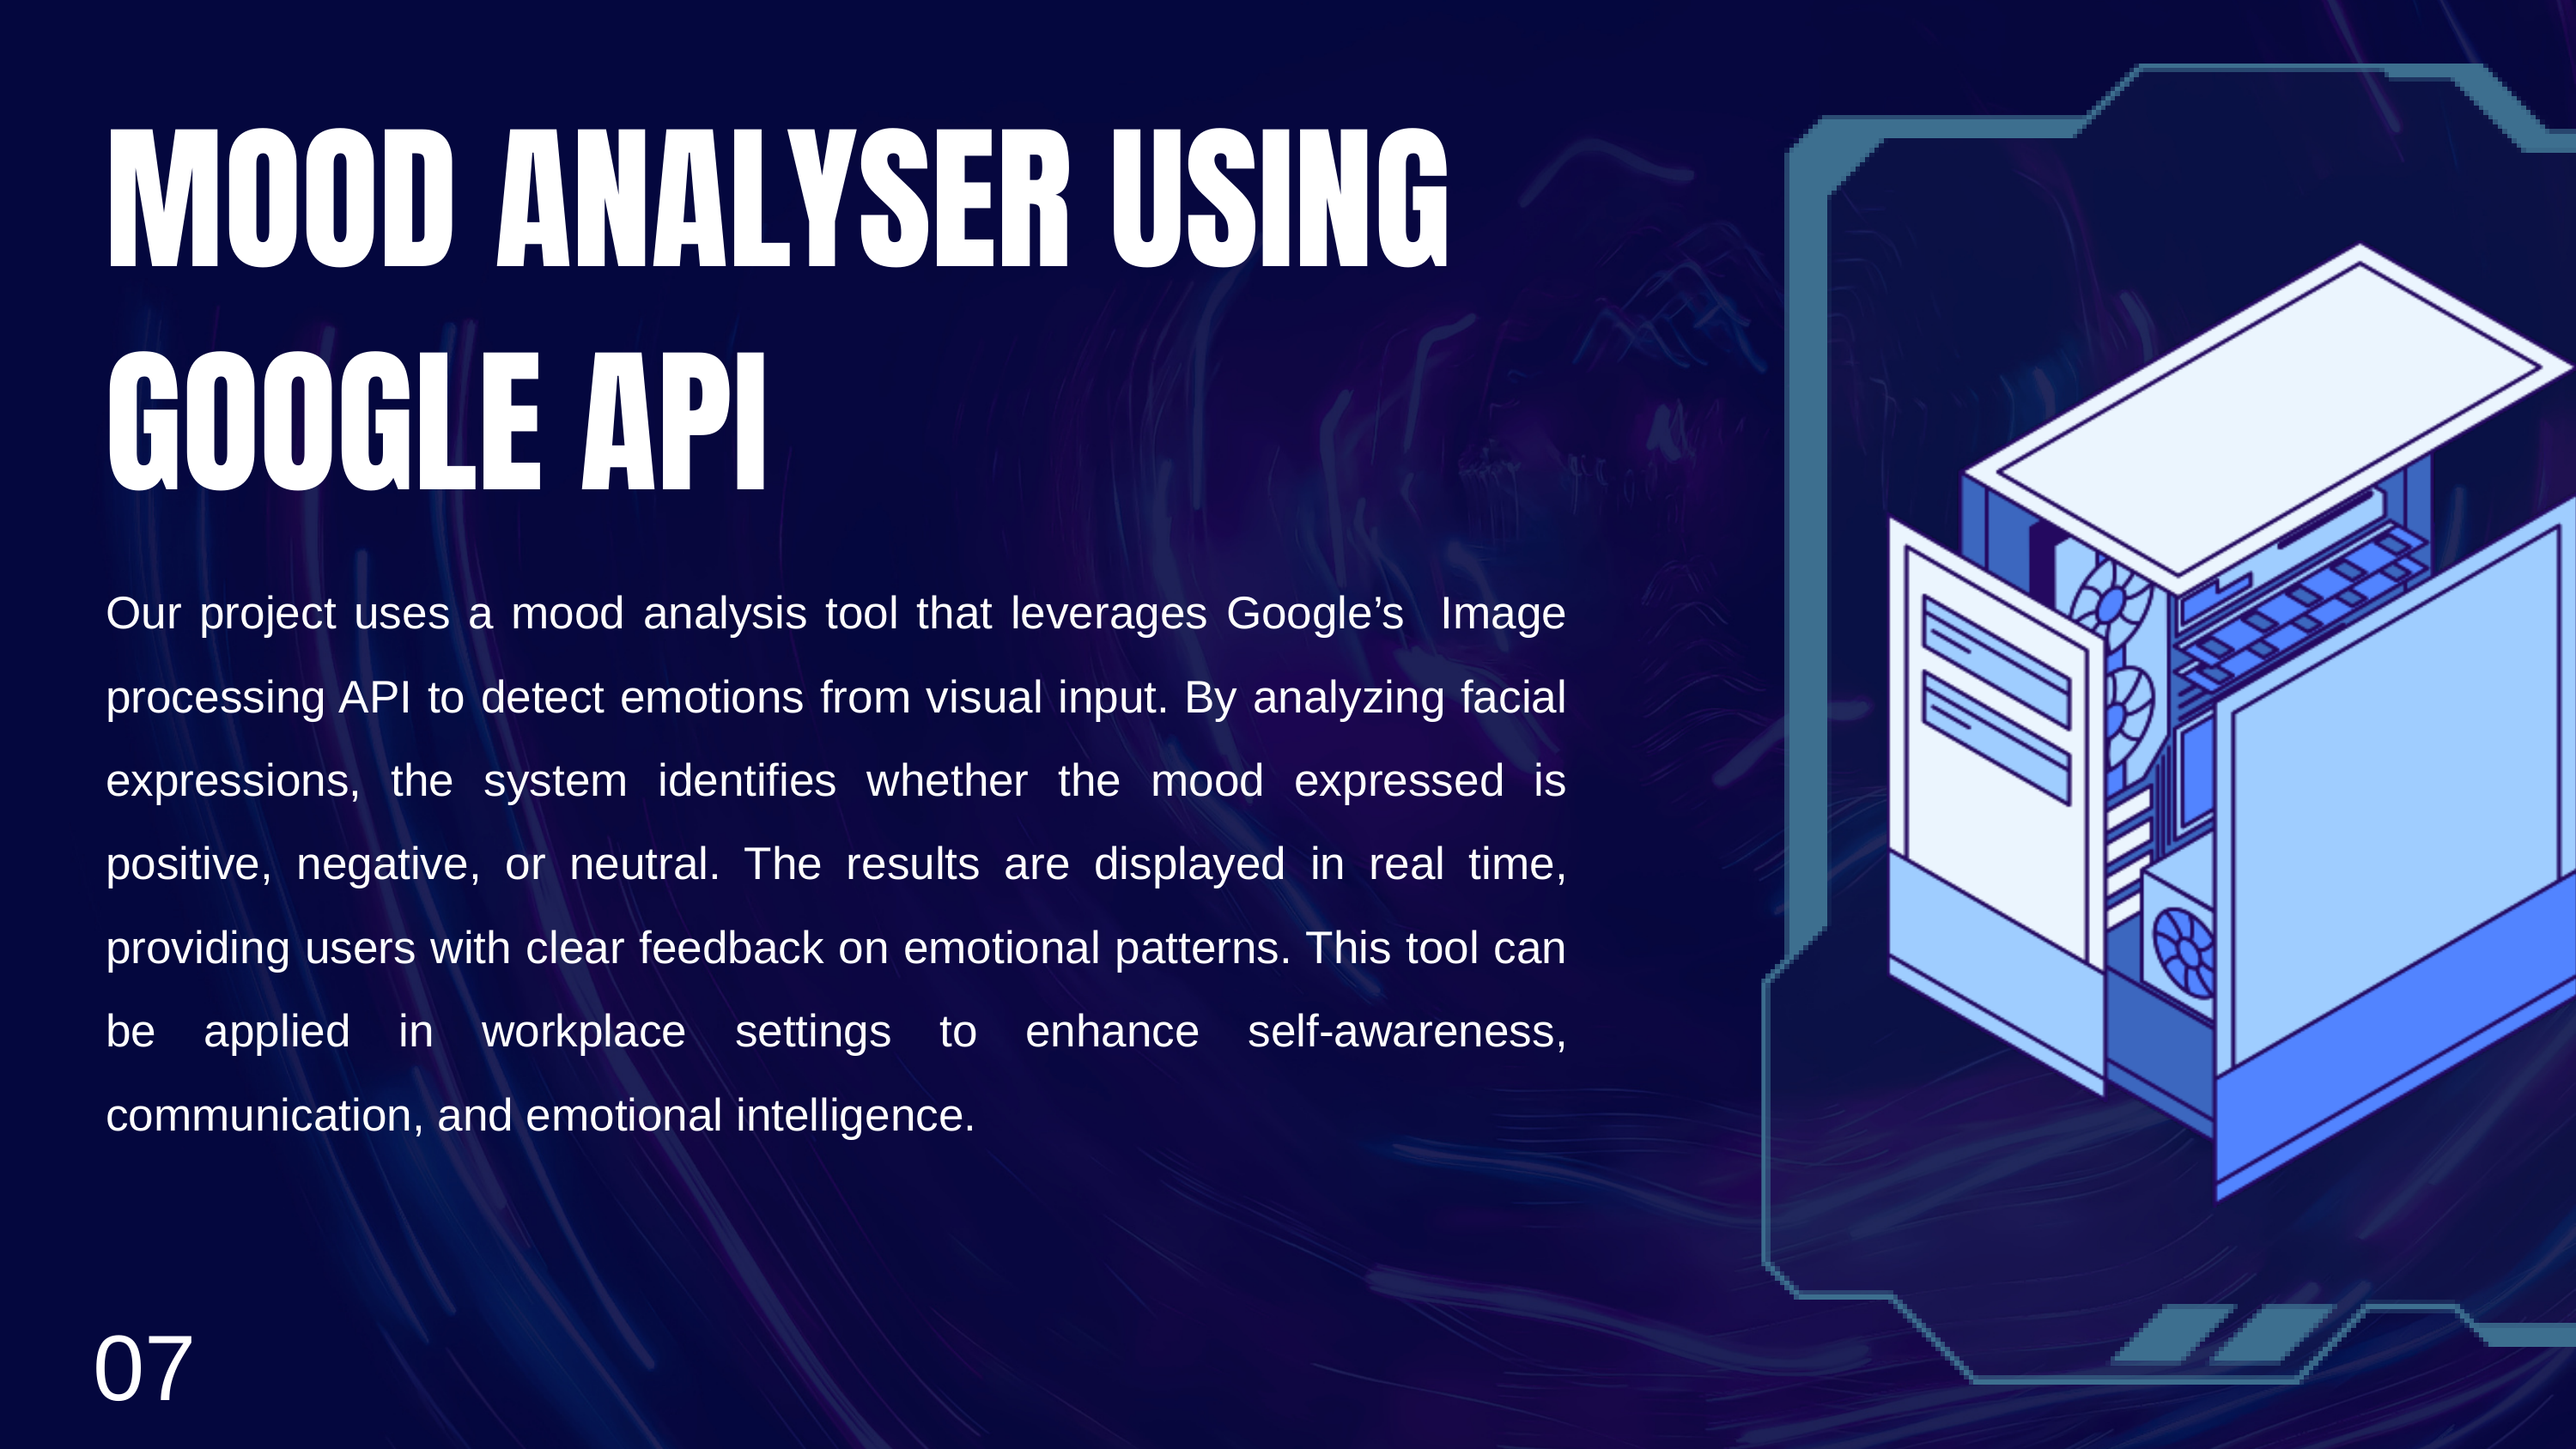

MOOD ANALYSER USING GOOGLE API

Our project uses a mood analysis tool that leverages Google’s  Image processing API to detect emotions from visual input. By analyzing facial expressions, the system identifies whether the mood expressed is positive, negative, or neutral. The results are displayed in real time, providing users with clear feedback on emotional patterns. This tool can be applied in workplace settings to enhance self-awareness, communication, and emotional intelligence.
07